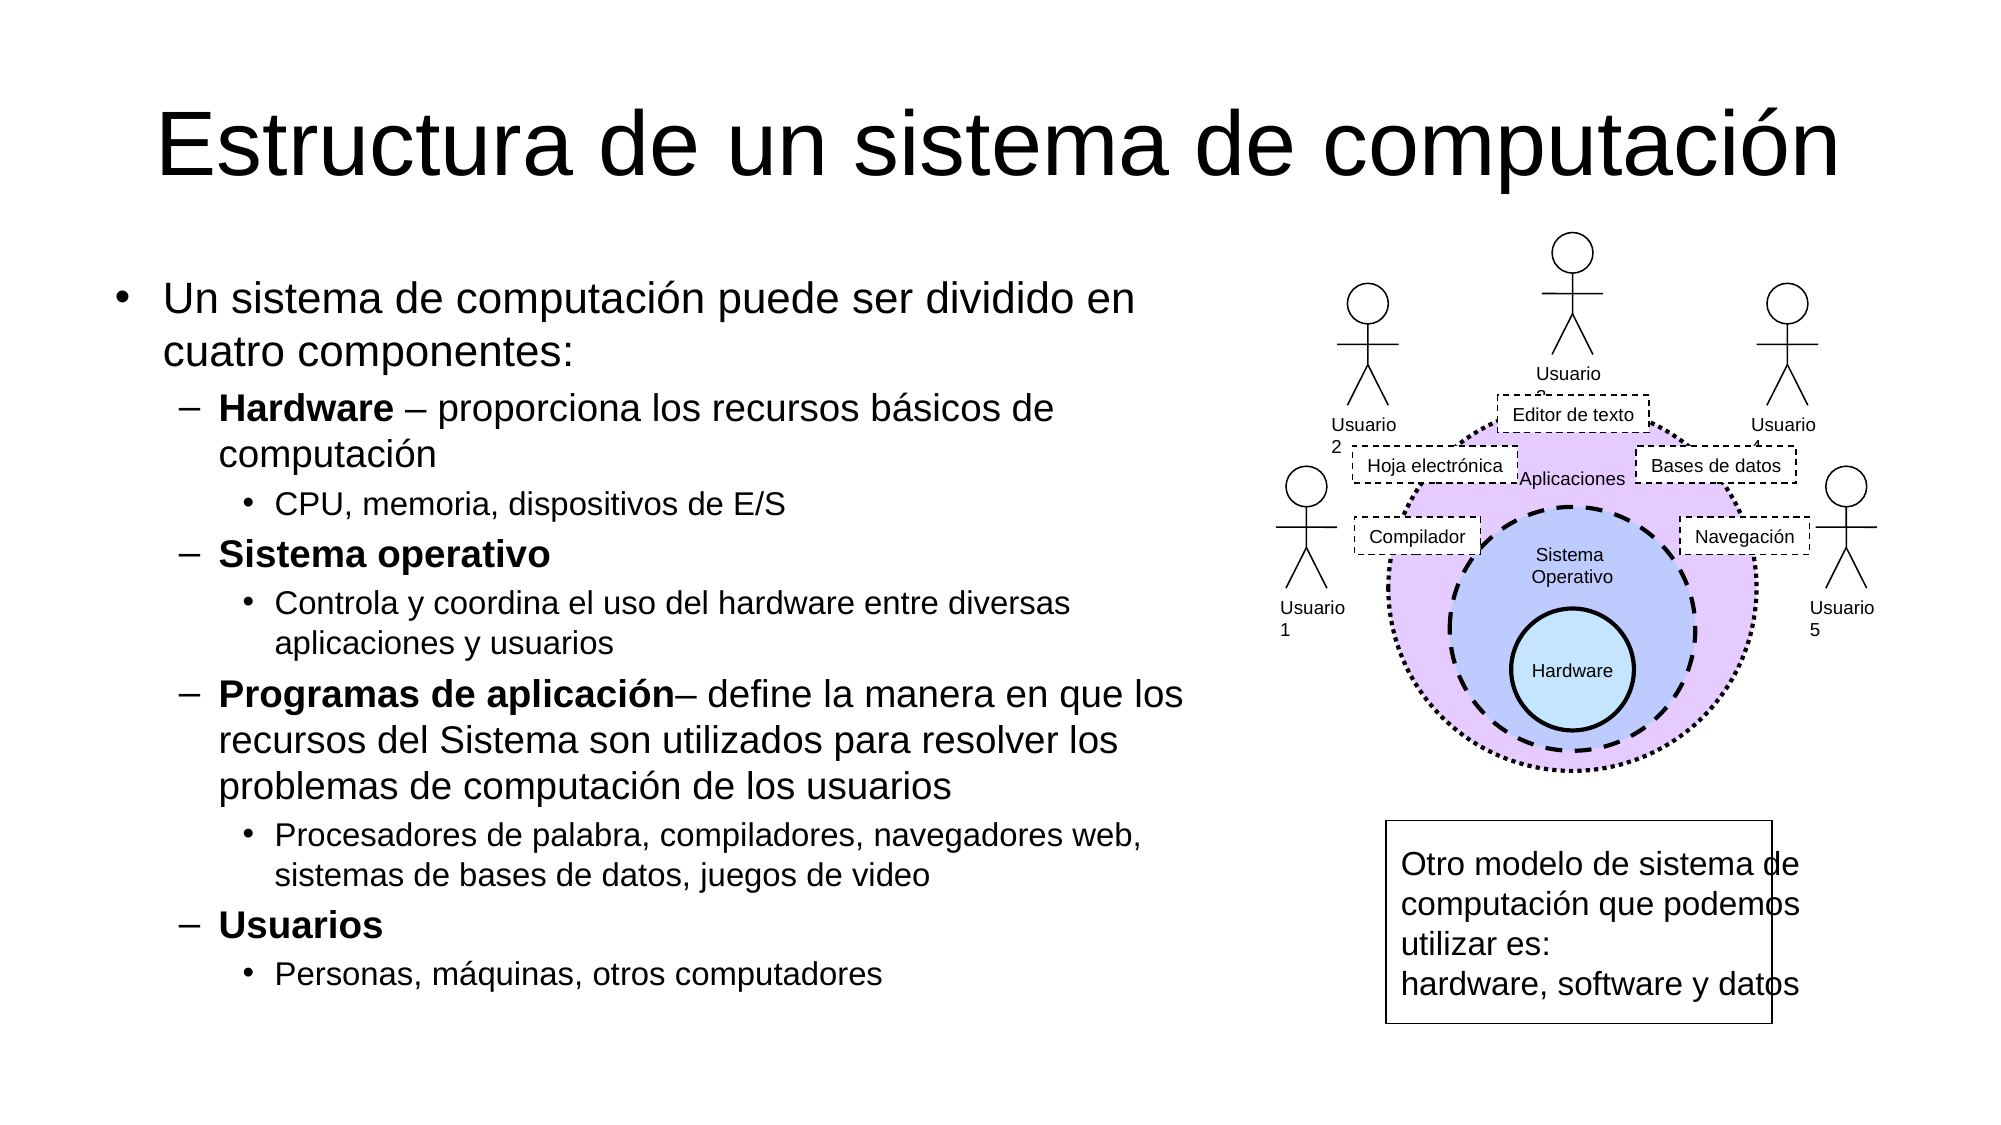

# Estructura de un sistema de computación

Usuario 3
Editor de texto

Usuario 2
Hoja electrónica

Usuario 4
Bases de datos
Aplicaciones

Compilador
Usuario 1

Navegación
Usuario 5
Sistema
Operativo
Hardware
Un sistema de computación puede ser dividido en cuatro componentes:
Hardware – proporciona los recursos básicos de computación
CPU, memoria, dispositivos de E/S
Sistema operativo
Controla y coordina el uso del hardware entre diversas aplicaciones y usuarios
Programas de aplicación– define la manera en que los recursos del Sistema son utilizados para resolver los  problemas de computación de los usuarios
Procesadores de palabra, compiladores, navegadores web, sistemas de bases de datos, juegos de video
Usuarios
Personas, máquinas, otros computadores

Otro modelo de sistema de
computación que podemos
utilizar es:
hardware, software y datos